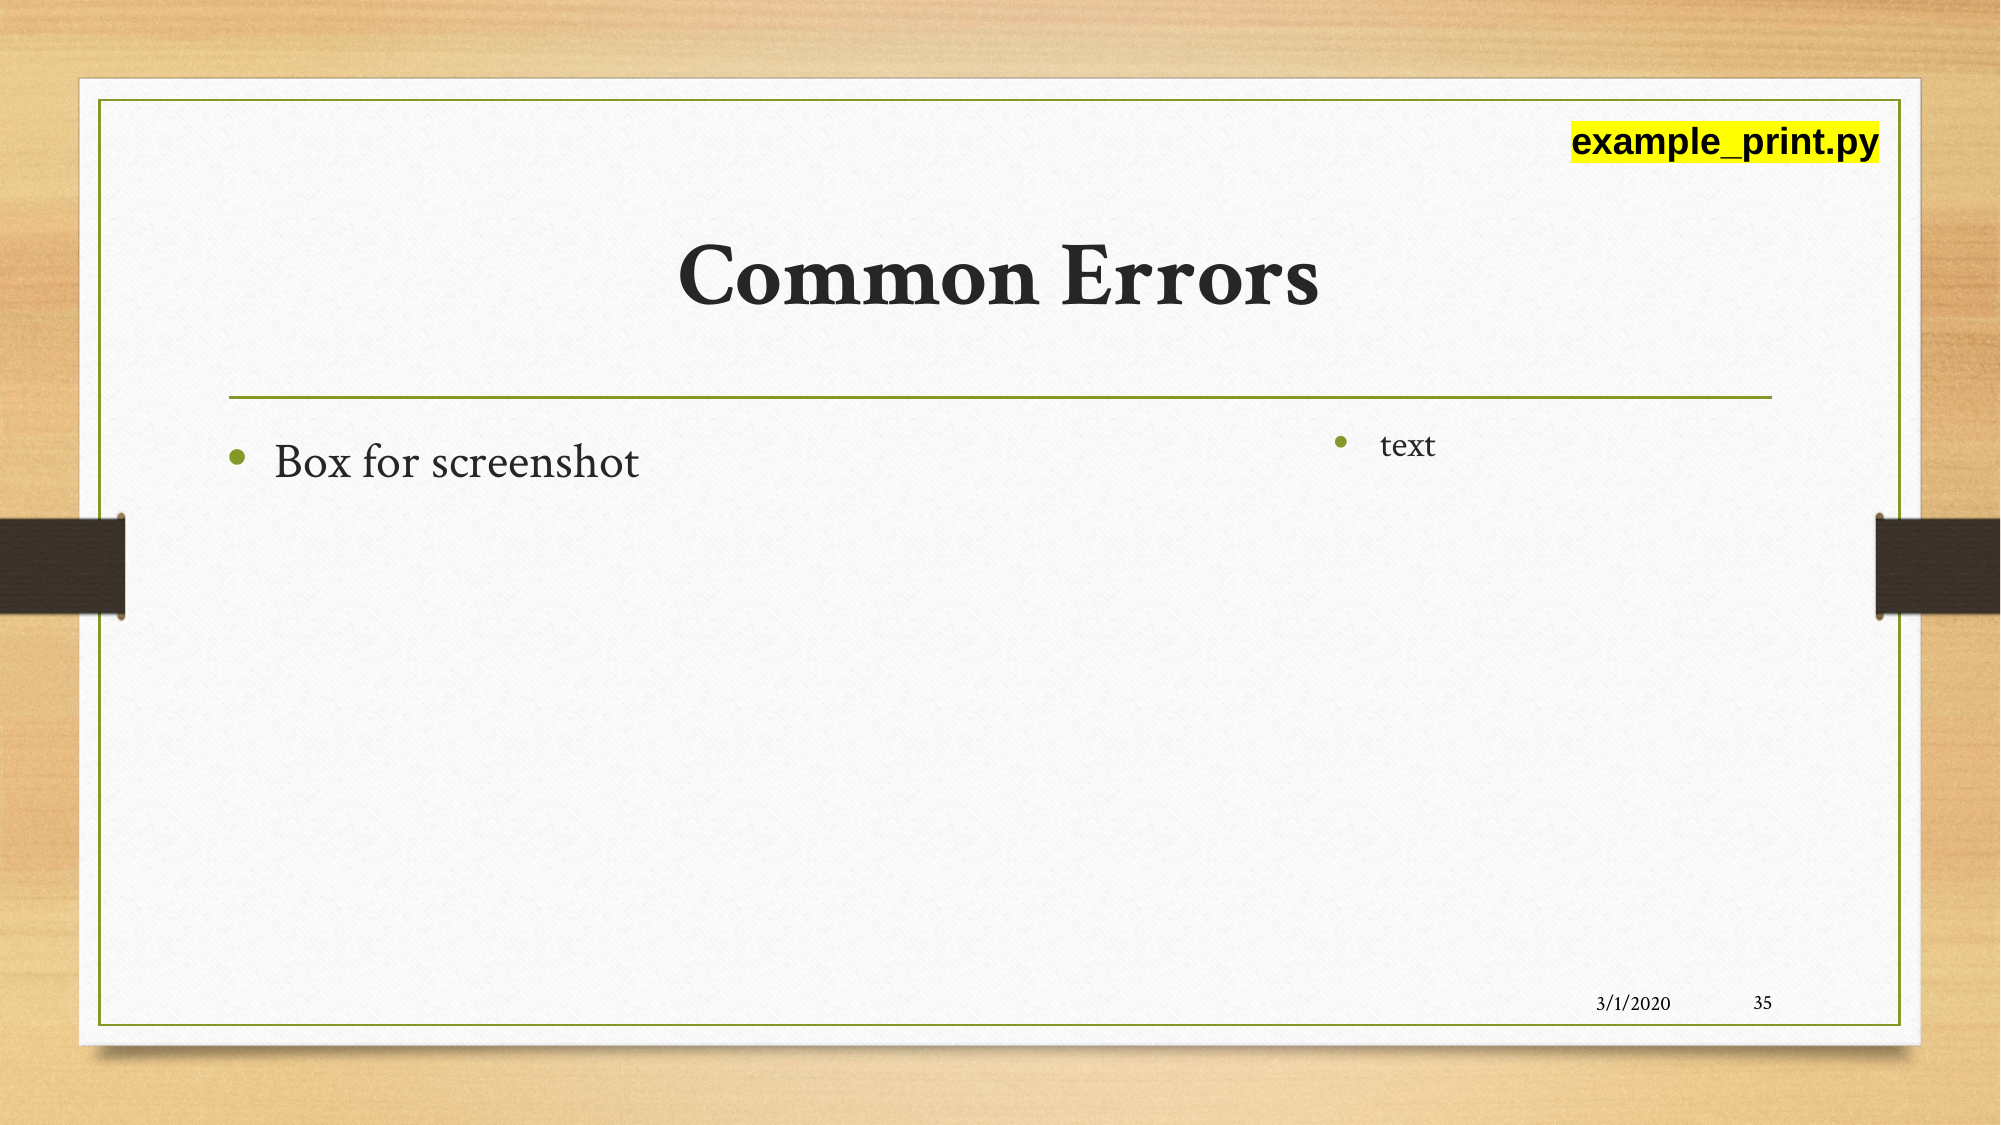

example_print.py
# Common Errors
text
Box for screenshot
3/1/2020
35